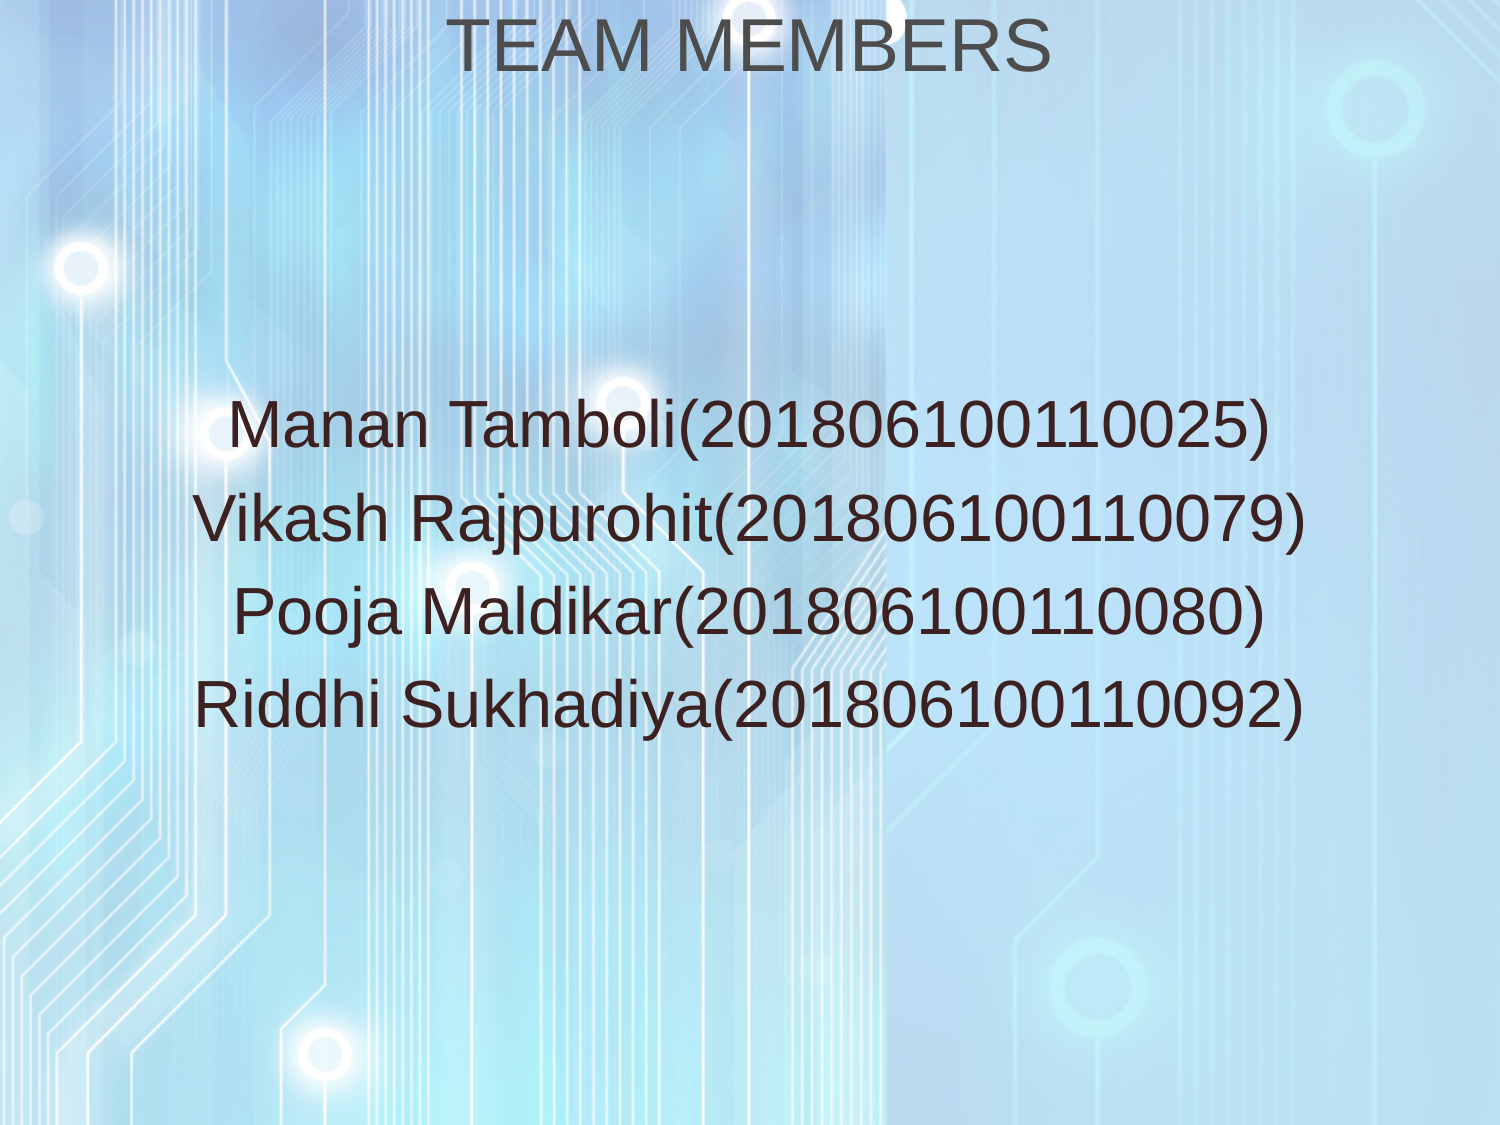

# TEAM MEMBERS
Manan Tamboli(201806100110025)
Vikash Rajpurohit(201806100110079)
Pooja Maldikar(201806100110080)
Riddhi Sukhadiya(201806100110092)